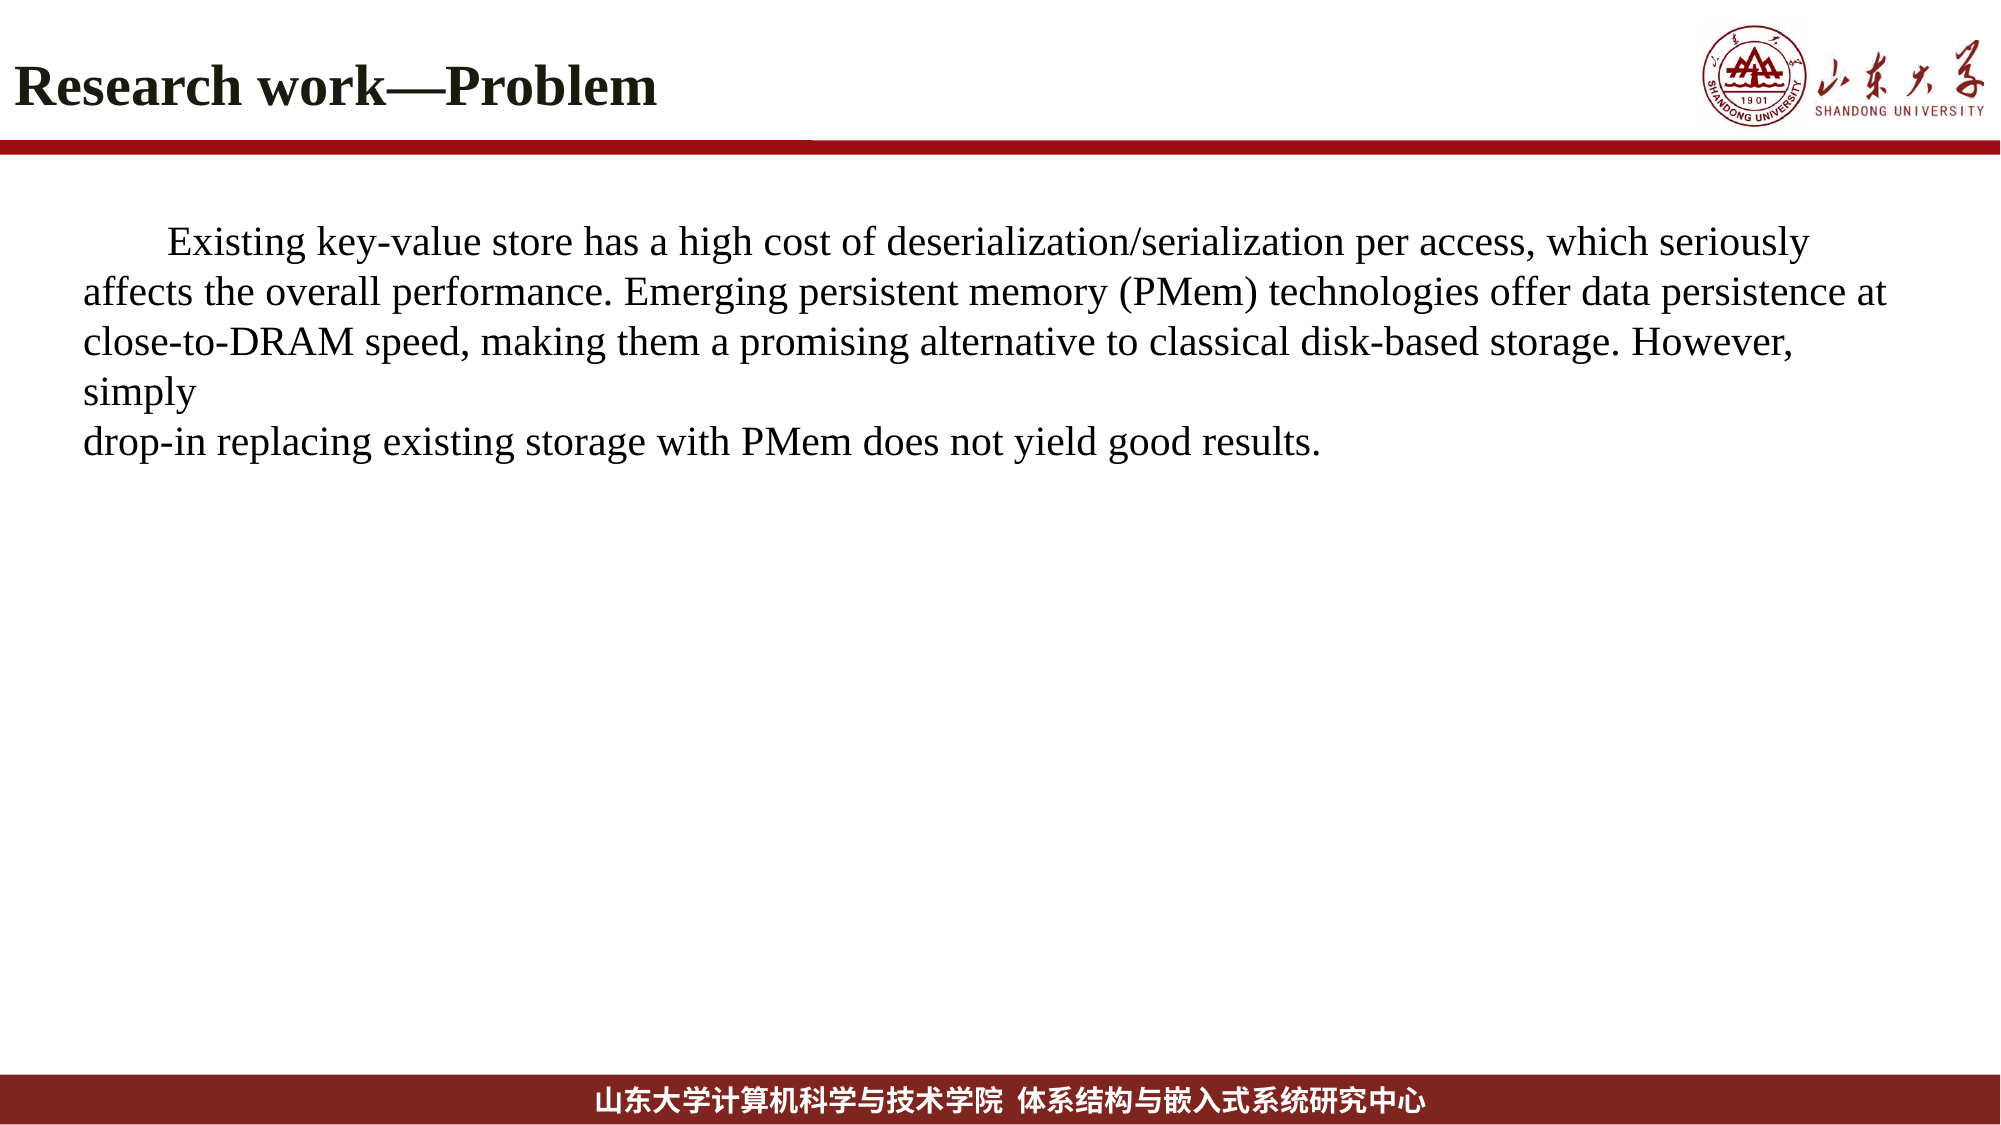

# Research work—Problem
        Existing key-value store has a high cost of deserialization/serialization per access, which seriously affects the overall performance. Emerging persistent memory (PMem) technologies offer data persistence at close-to-DRAM speed, making them a promising alternative to classical disk-based storage. However, simply
drop-in replacing existing storage with PMem does not yield good results.